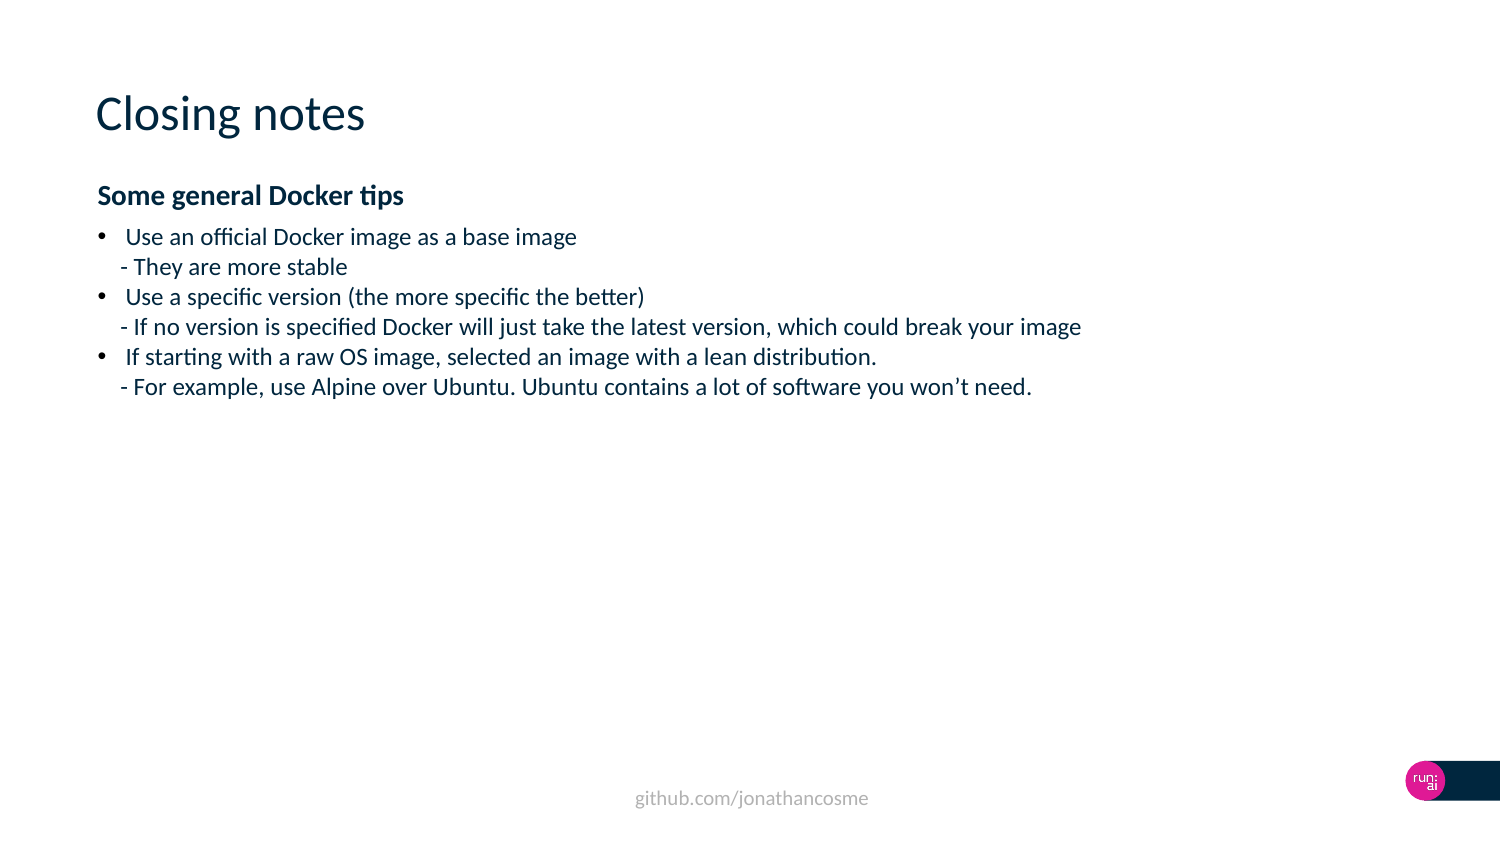

# Closing notes
Some general Docker tips
Use an official Docker image as a base image
    - They are more stable
Use a specific version (the more specific the better)
    - If no version is specified Docker will just take the latest version, which could break your image
If starting with a raw OS image, selected an image with a lean distribution.
    - For example, use Alpine over Ubuntu. Ubuntu contains a lot of software you won’t need.